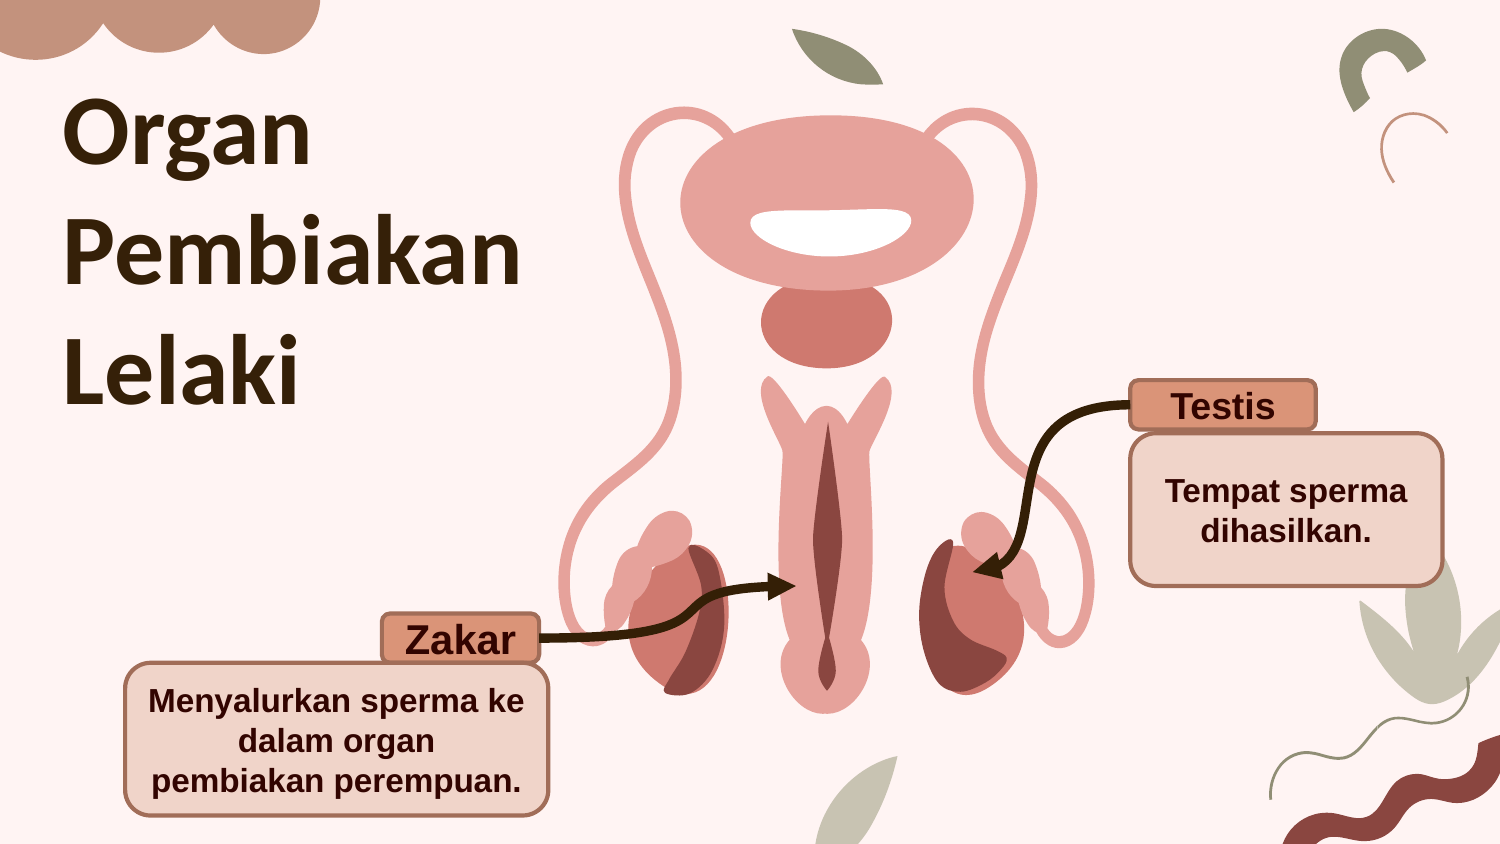

# Organ Pembiakan Lelaki
Testis
Tempat sperma
dihasilkan.
Zakar
Menyalurkan sperma ke dalam organ pembiakan perempuan.